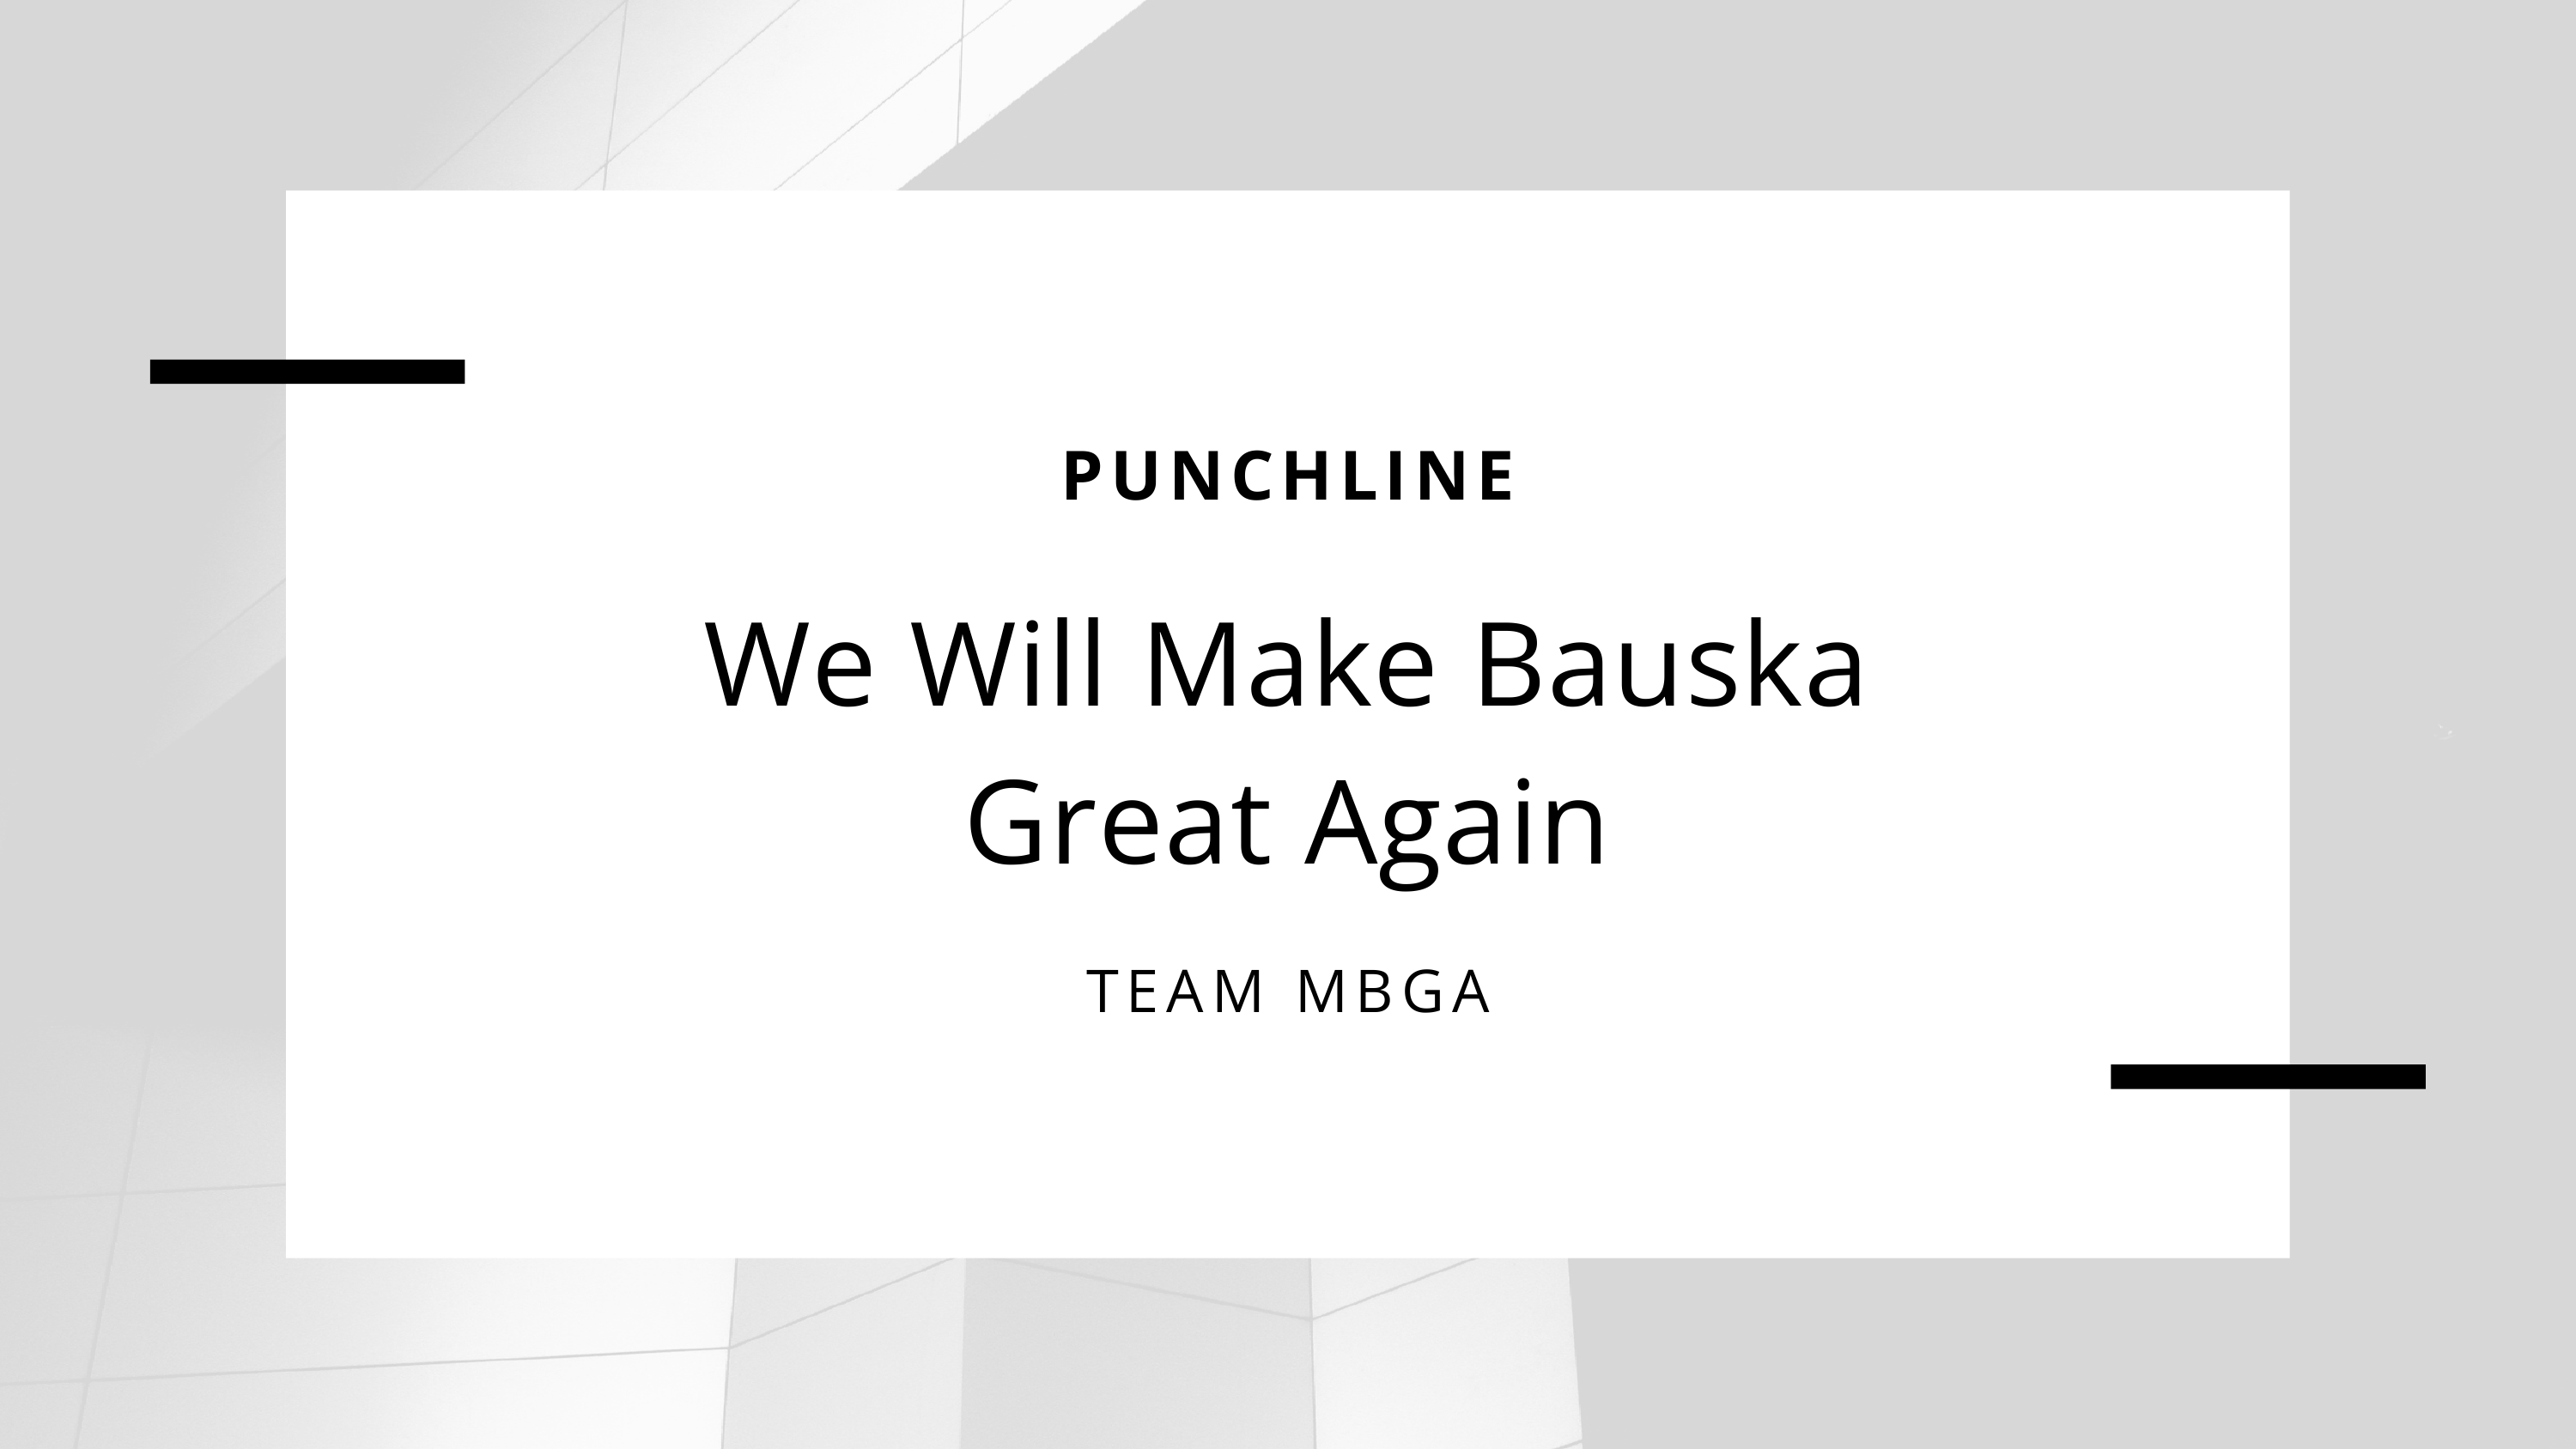

PUNCHLINE
We Will Make Bauska Great Again
TEAM MBGA